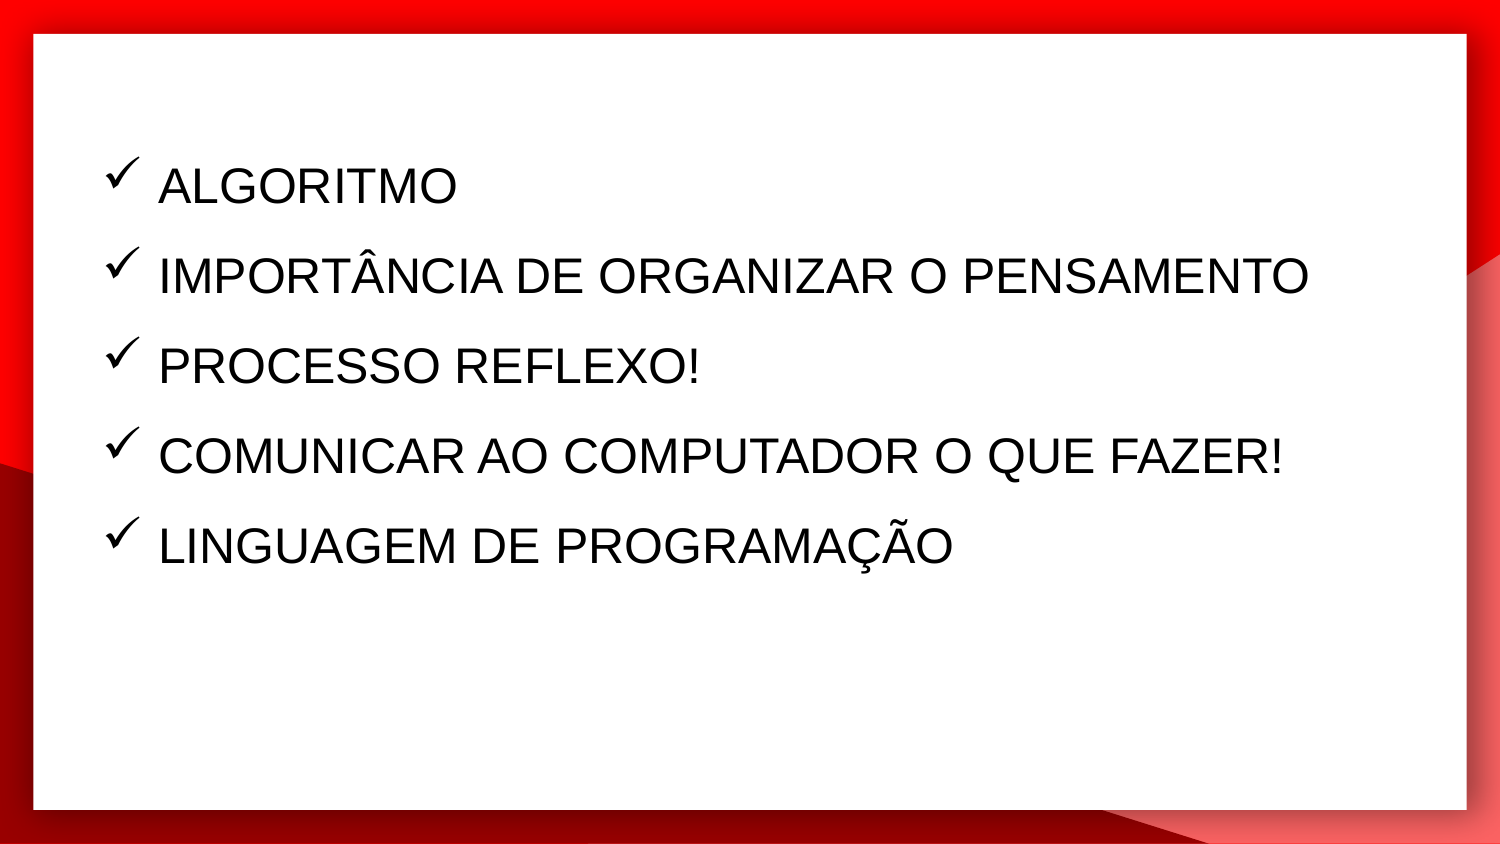

ALGORITMO
IMPORTÂNCIA DE ORGANIZAR O PENSAMENTO
PROCESSO REFLEXO!
COMUNICAR AO COMPUTADOR O QUE FAZER!
LINGUAGEM DE PROGRAMAÇÃO